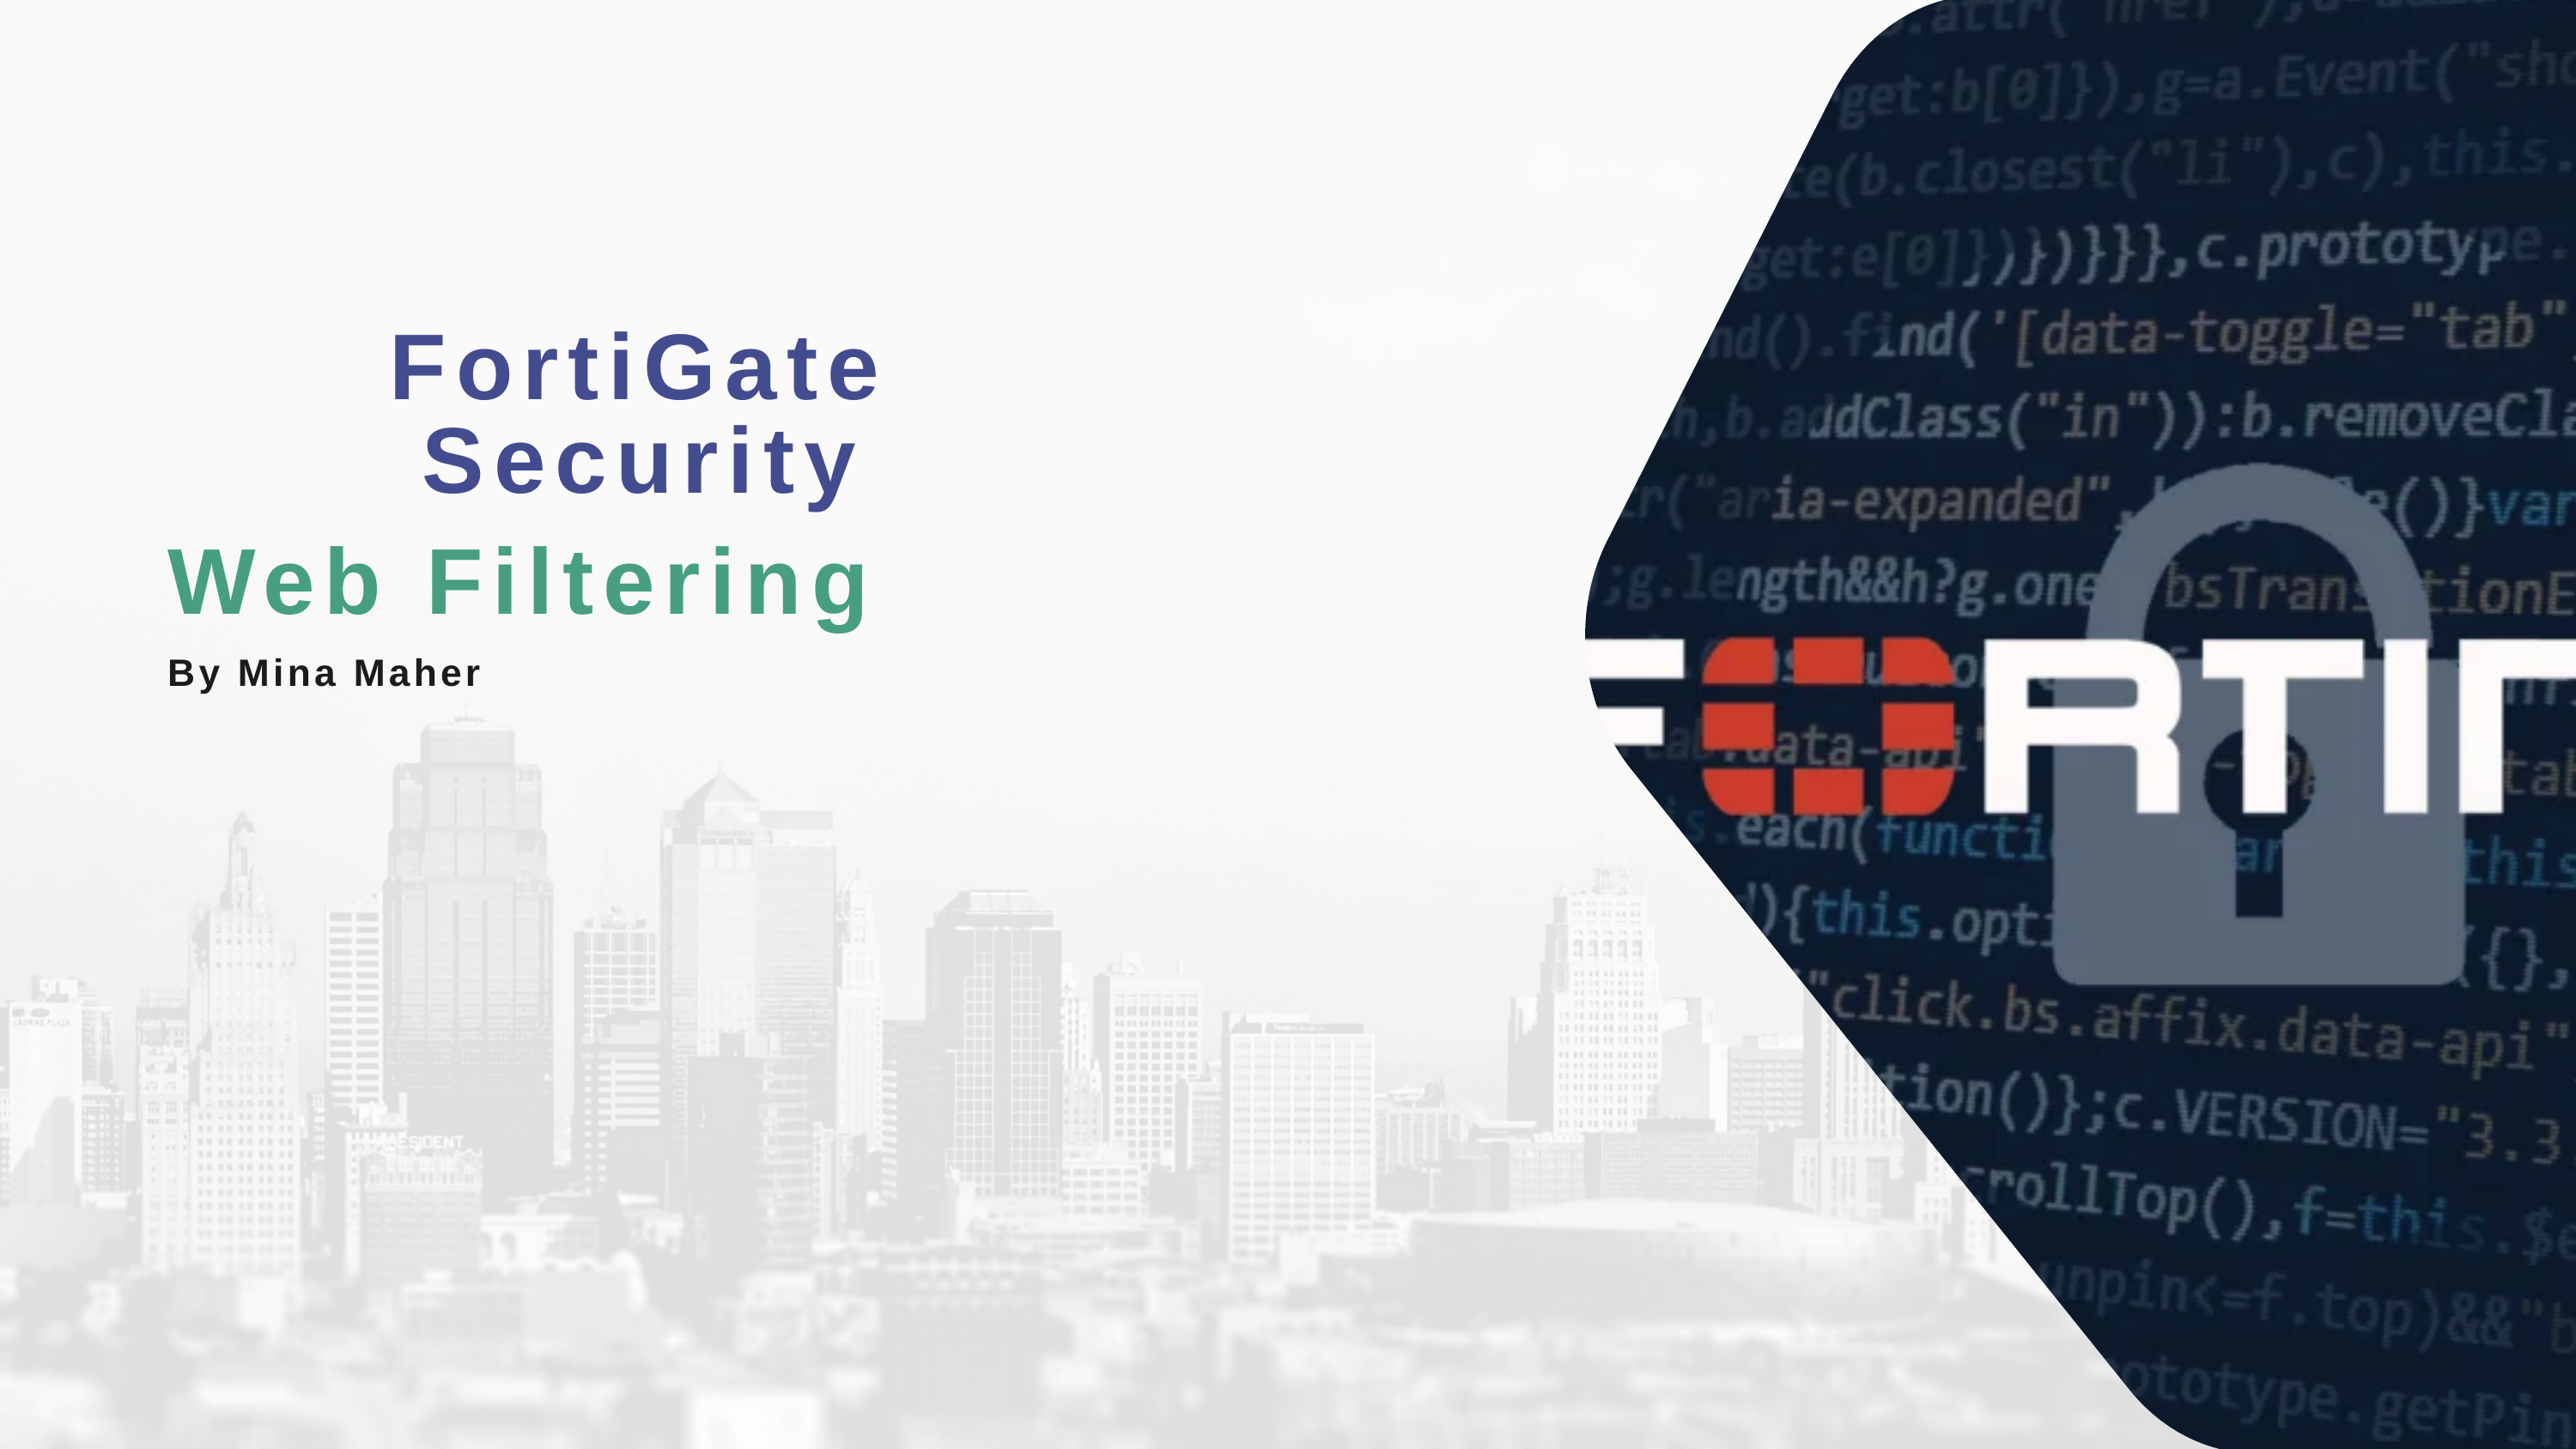

FortiGate Security
Web Filtering

By Mina Maher